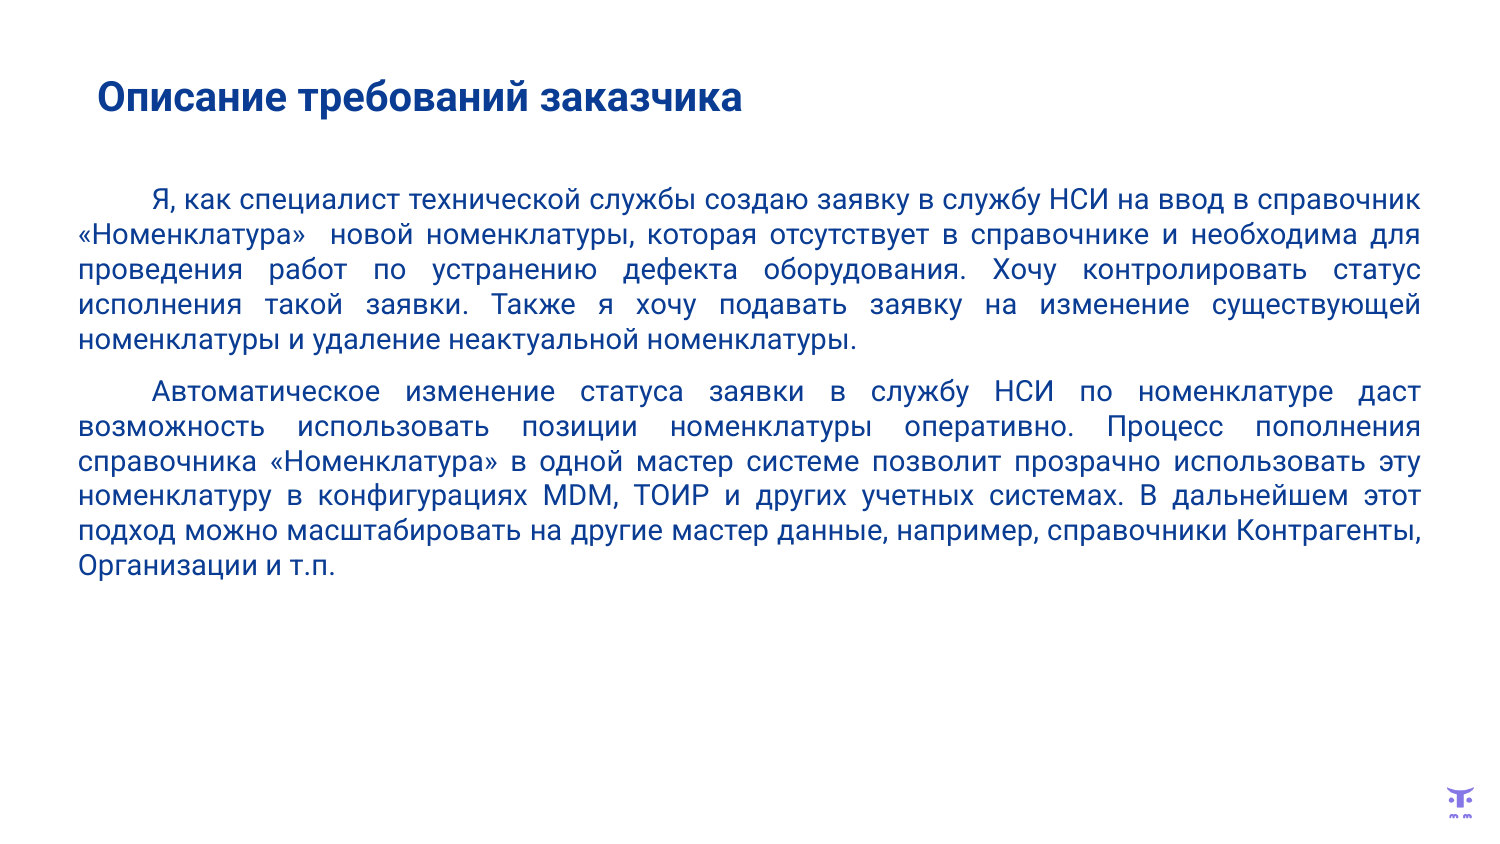

# Описание требований заказчика

Я, как специалист технической службы создаю заявку в службу НСИ на ввод в справочник «Номенклатура»  новой номенклатуры, которая отсутствует в справочнике и необходима для проведения работ по устранению дефекта оборудования. Хочу контролировать статус исполнения такой заявки. Также я хочу подавать заявку на изменение существующей номенклатуры и удаление неактуальной номенклатуры.
Автоматическое изменение статуса заявки в службу НСИ по номенклатуре даст возможность использовать позиции номенклатуры оперативно. Процесс пополнения справочника «Номенклатура» в одной мастер системе позволит прозрачно использовать эту номенклатуру в конфигурациях MDM, ТОИР и других учетных системах. В дальнейшем этот подход можно масштабировать на другие мастер данные, например, справочники Контрагенты, Организации и т.п.